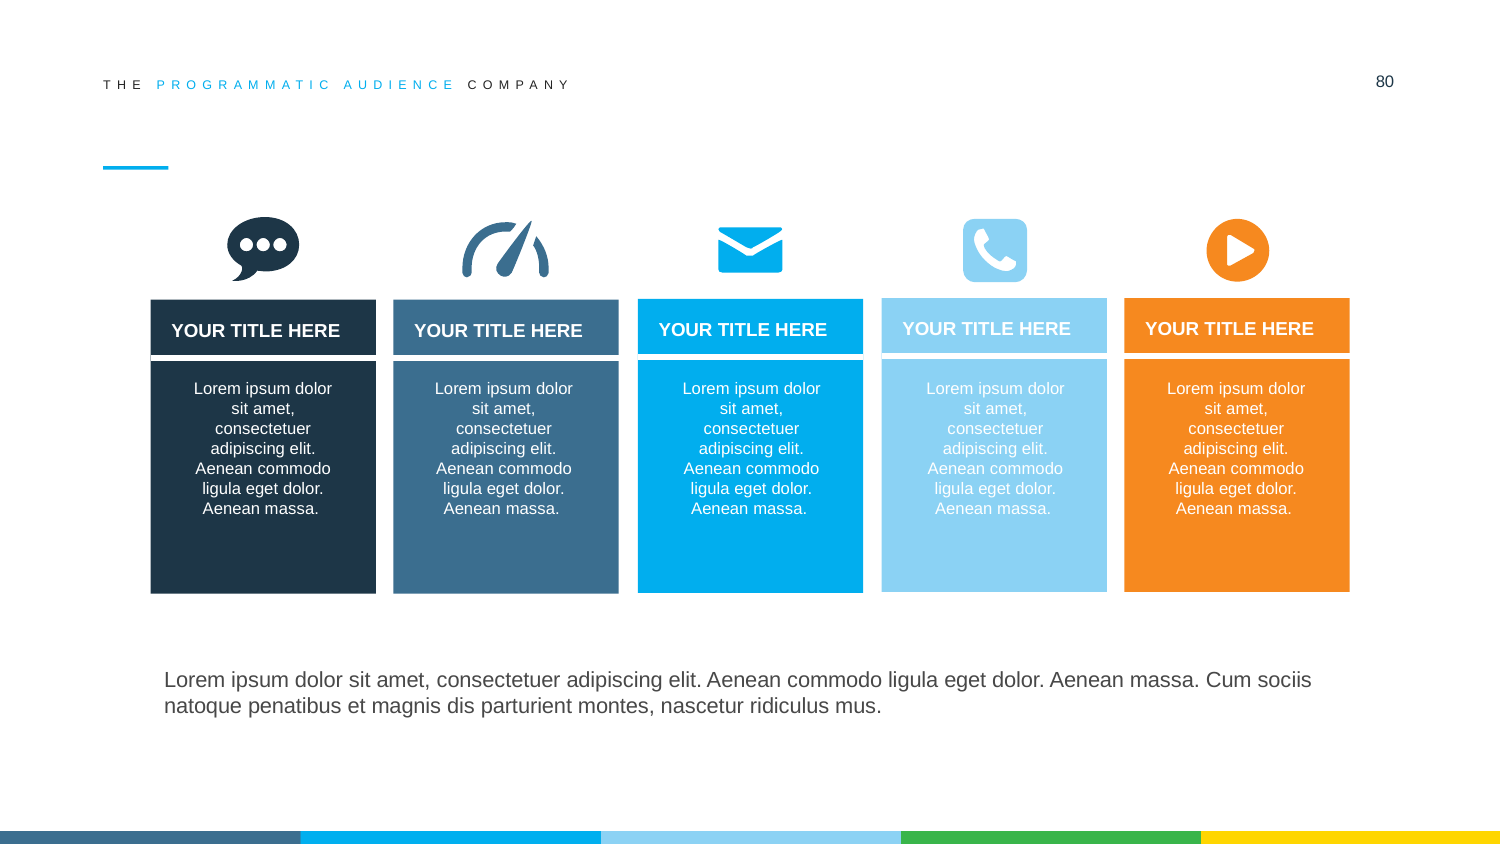

80
THE PROGRAMMATIC AUDIENCE COMPANY
#

YOUR TITLE HERE
YOUR TITLE HERE
YOUR TITLE HERE
YOUR TITLE HERE
YOUR TITLE HERE
Lorem ipsum dolor sit amet, consectetuer adipiscing elit. Aenean commodo ligula eget dolor. Aenean massa.
Lorem ipsum dolor sit amet, consectetuer adipiscing elit. Aenean commodo ligula eget dolor. Aenean massa.
Lorem ipsum dolor sit amet, consectetuer adipiscing elit. Aenean commodo ligula eget dolor. Aenean massa.
Lorem ipsum dolor sit amet, consectetuer adipiscing elit. Aenean commodo ligula eget dolor. Aenean massa.
Lorem ipsum dolor sit amet, consectetuer adipiscing elit. Aenean commodo ligula eget dolor. Aenean massa.
Lorem ipsum dolor sit amet, consectetuer adipiscing elit. Aenean commodo ligula eget dolor. Aenean massa. Cum sociis natoque penatibus et magnis dis parturient montes, nascetur ridiculus mus.